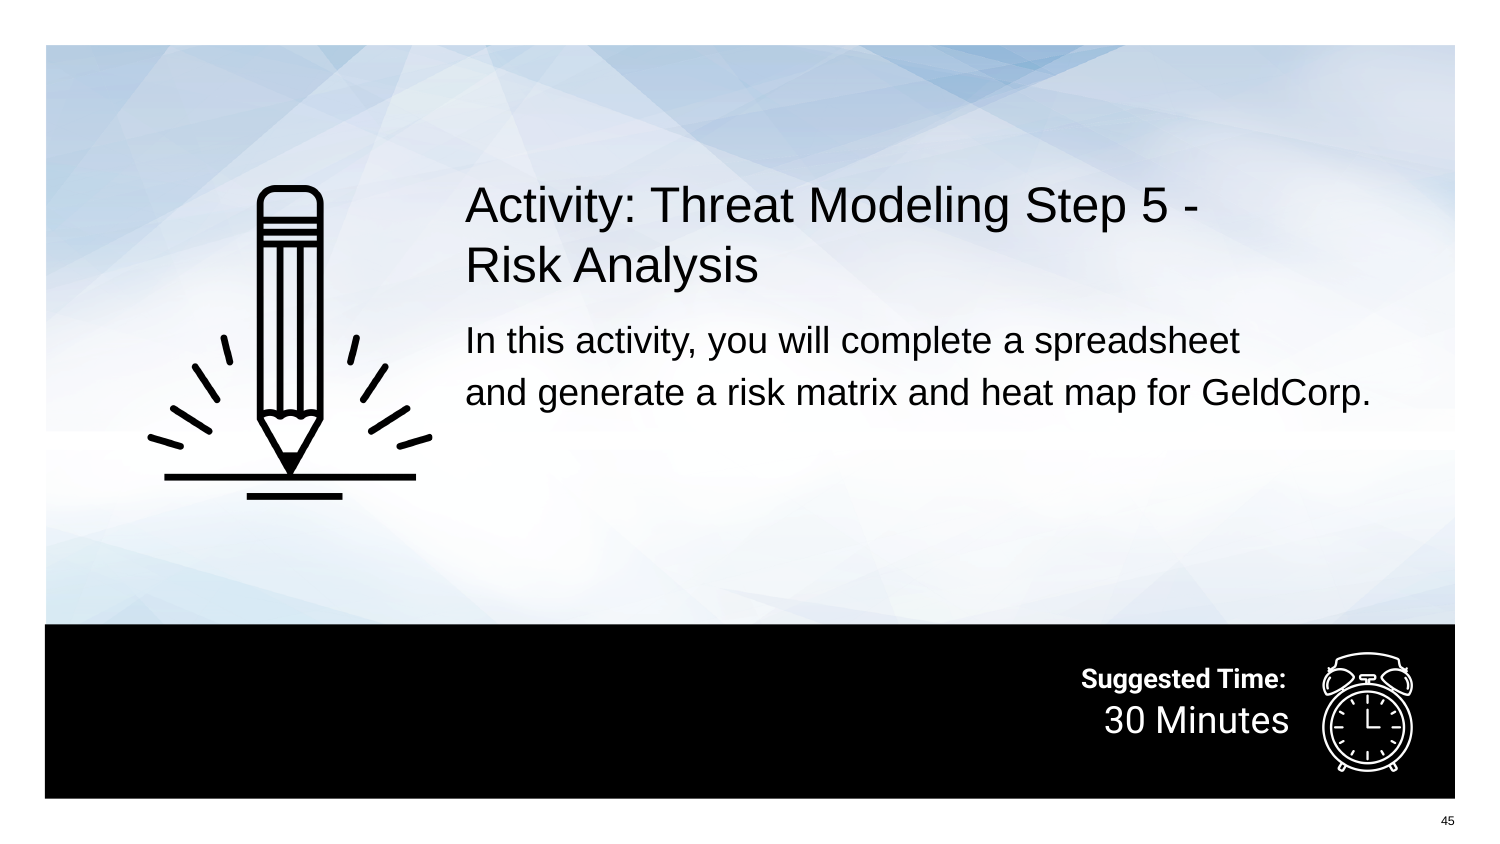

Activity: Threat Modeling Step 5 -
Risk Analysis
In this activity, you will complete a spreadsheet
and generate a risk matrix and heat map for GeldCorp.

# 30 Minutes
45